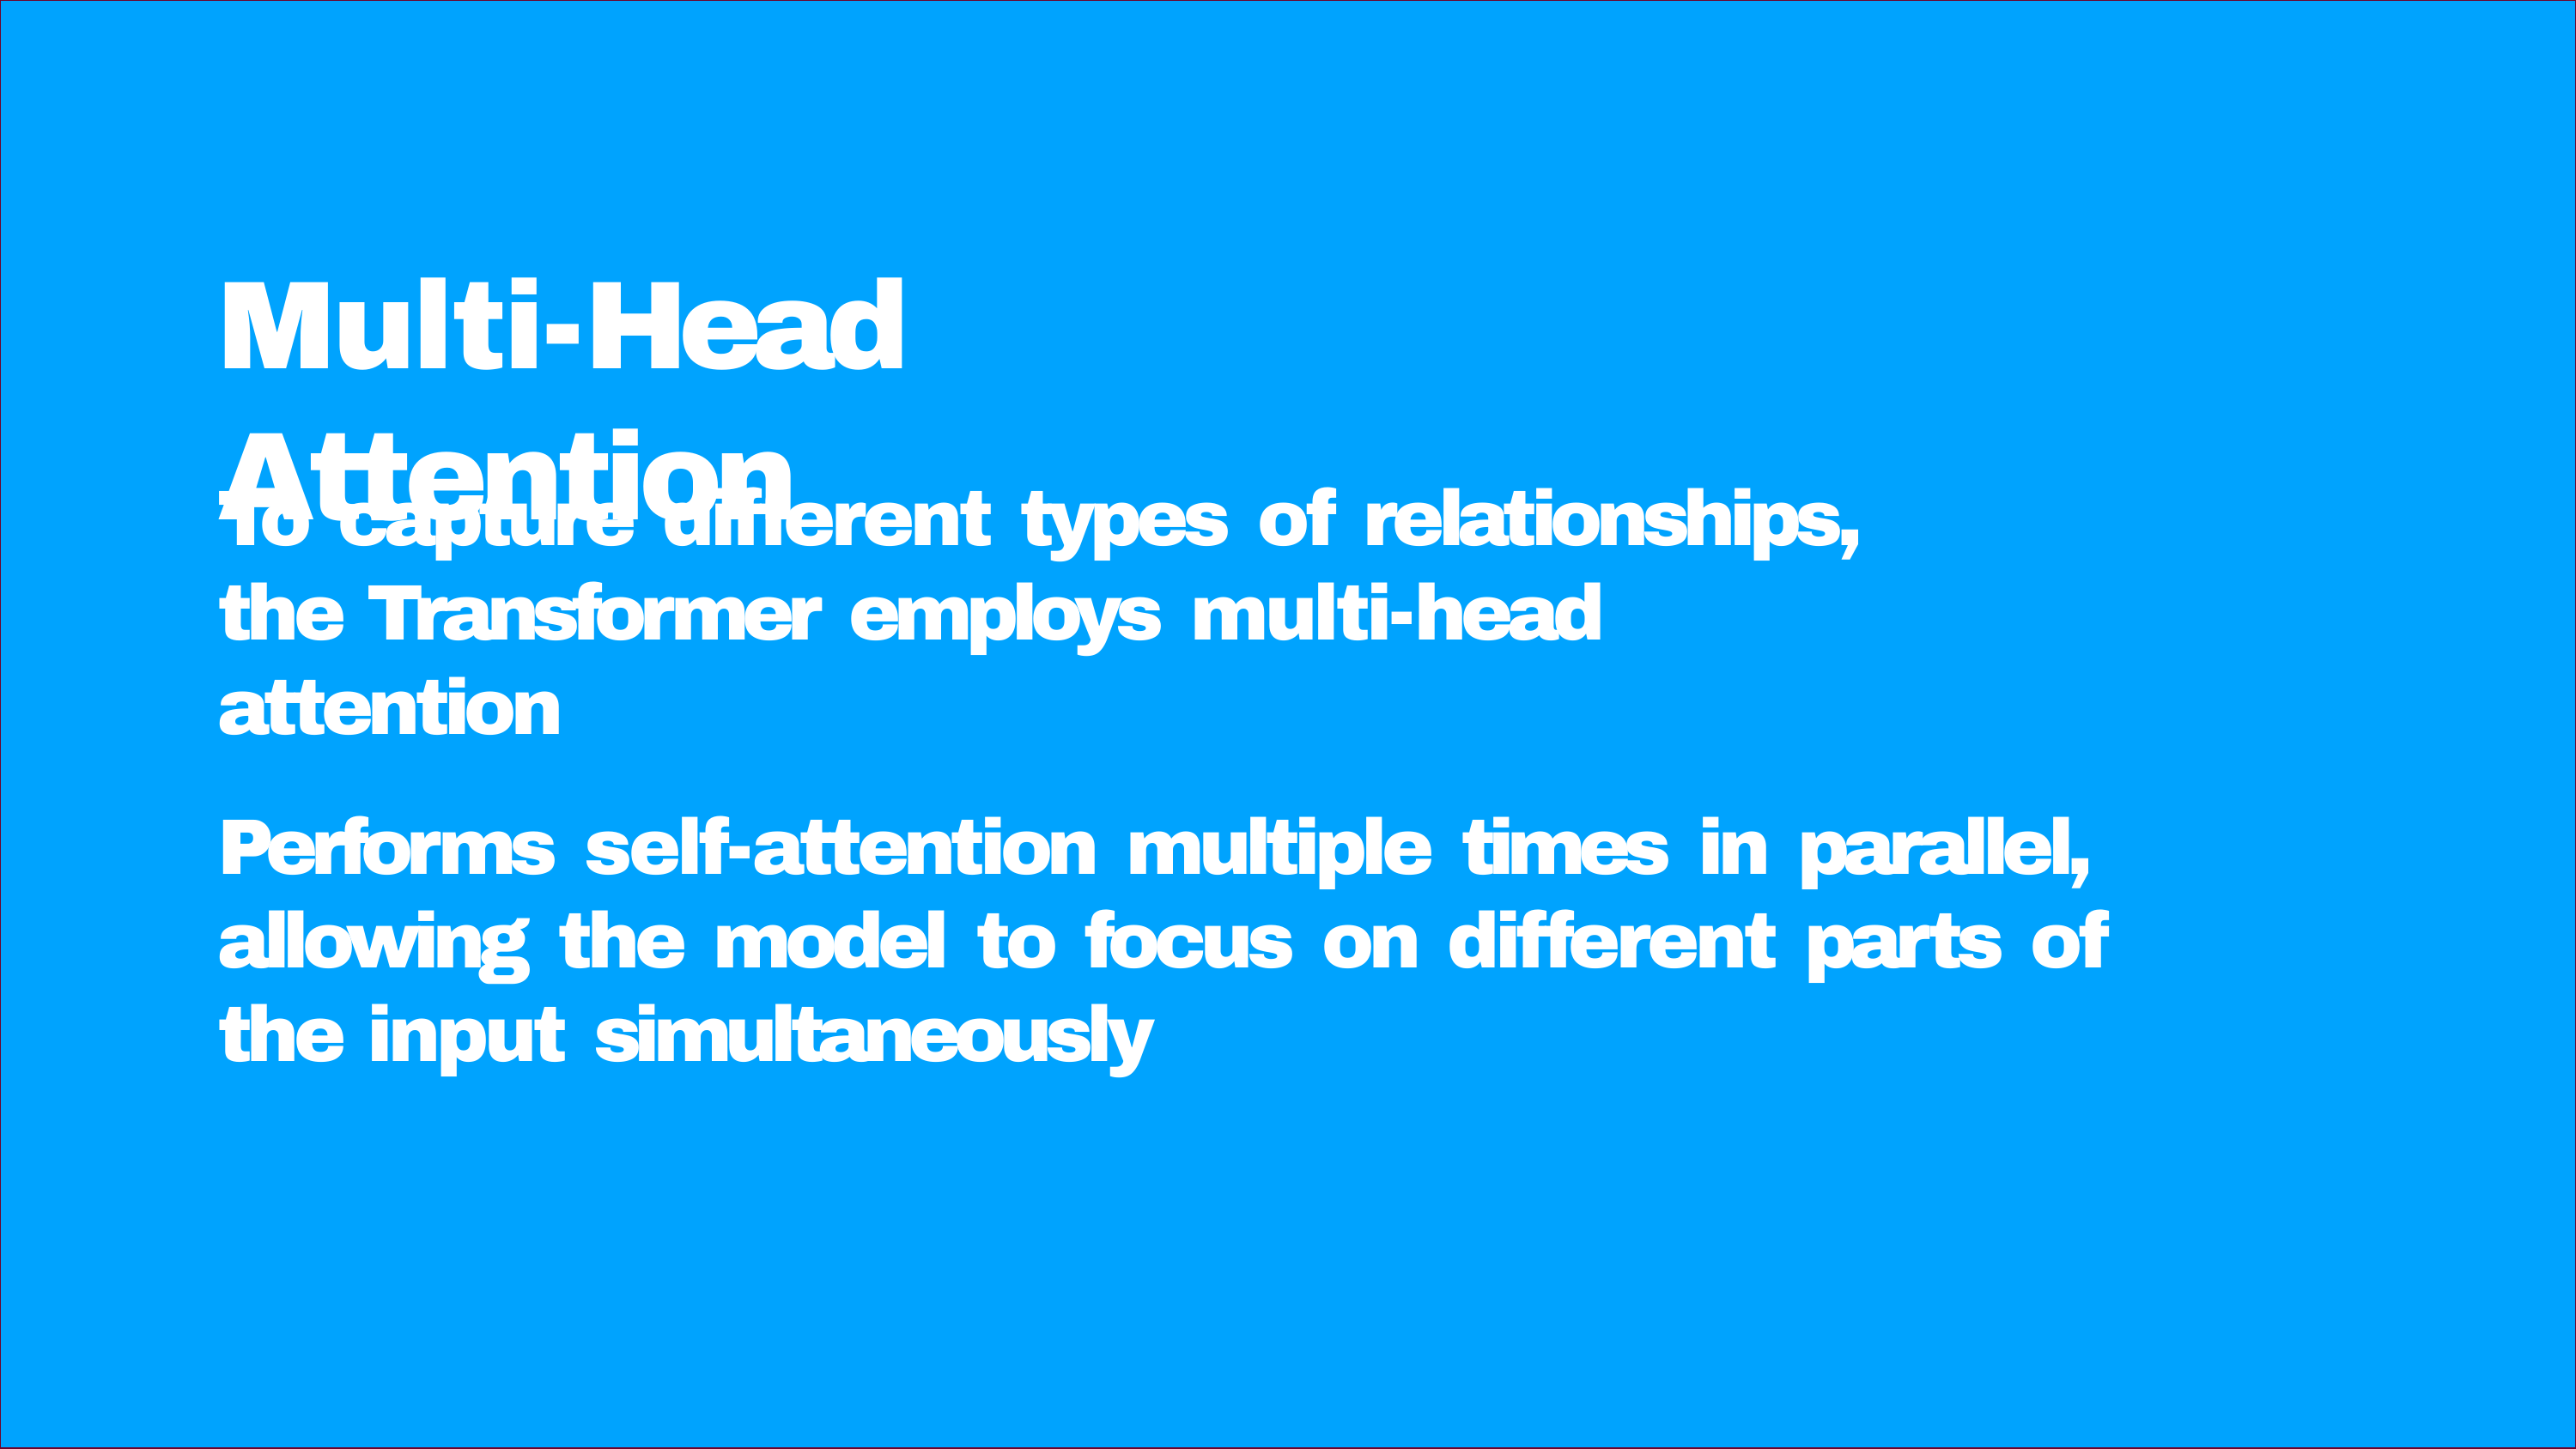

# Multi-Head Attention
To capture different types of relationships, the Transformer employs multi-head attention
Performs self-attention multiple times in parallel, allowing the model to focus on different parts of the input simultaneously